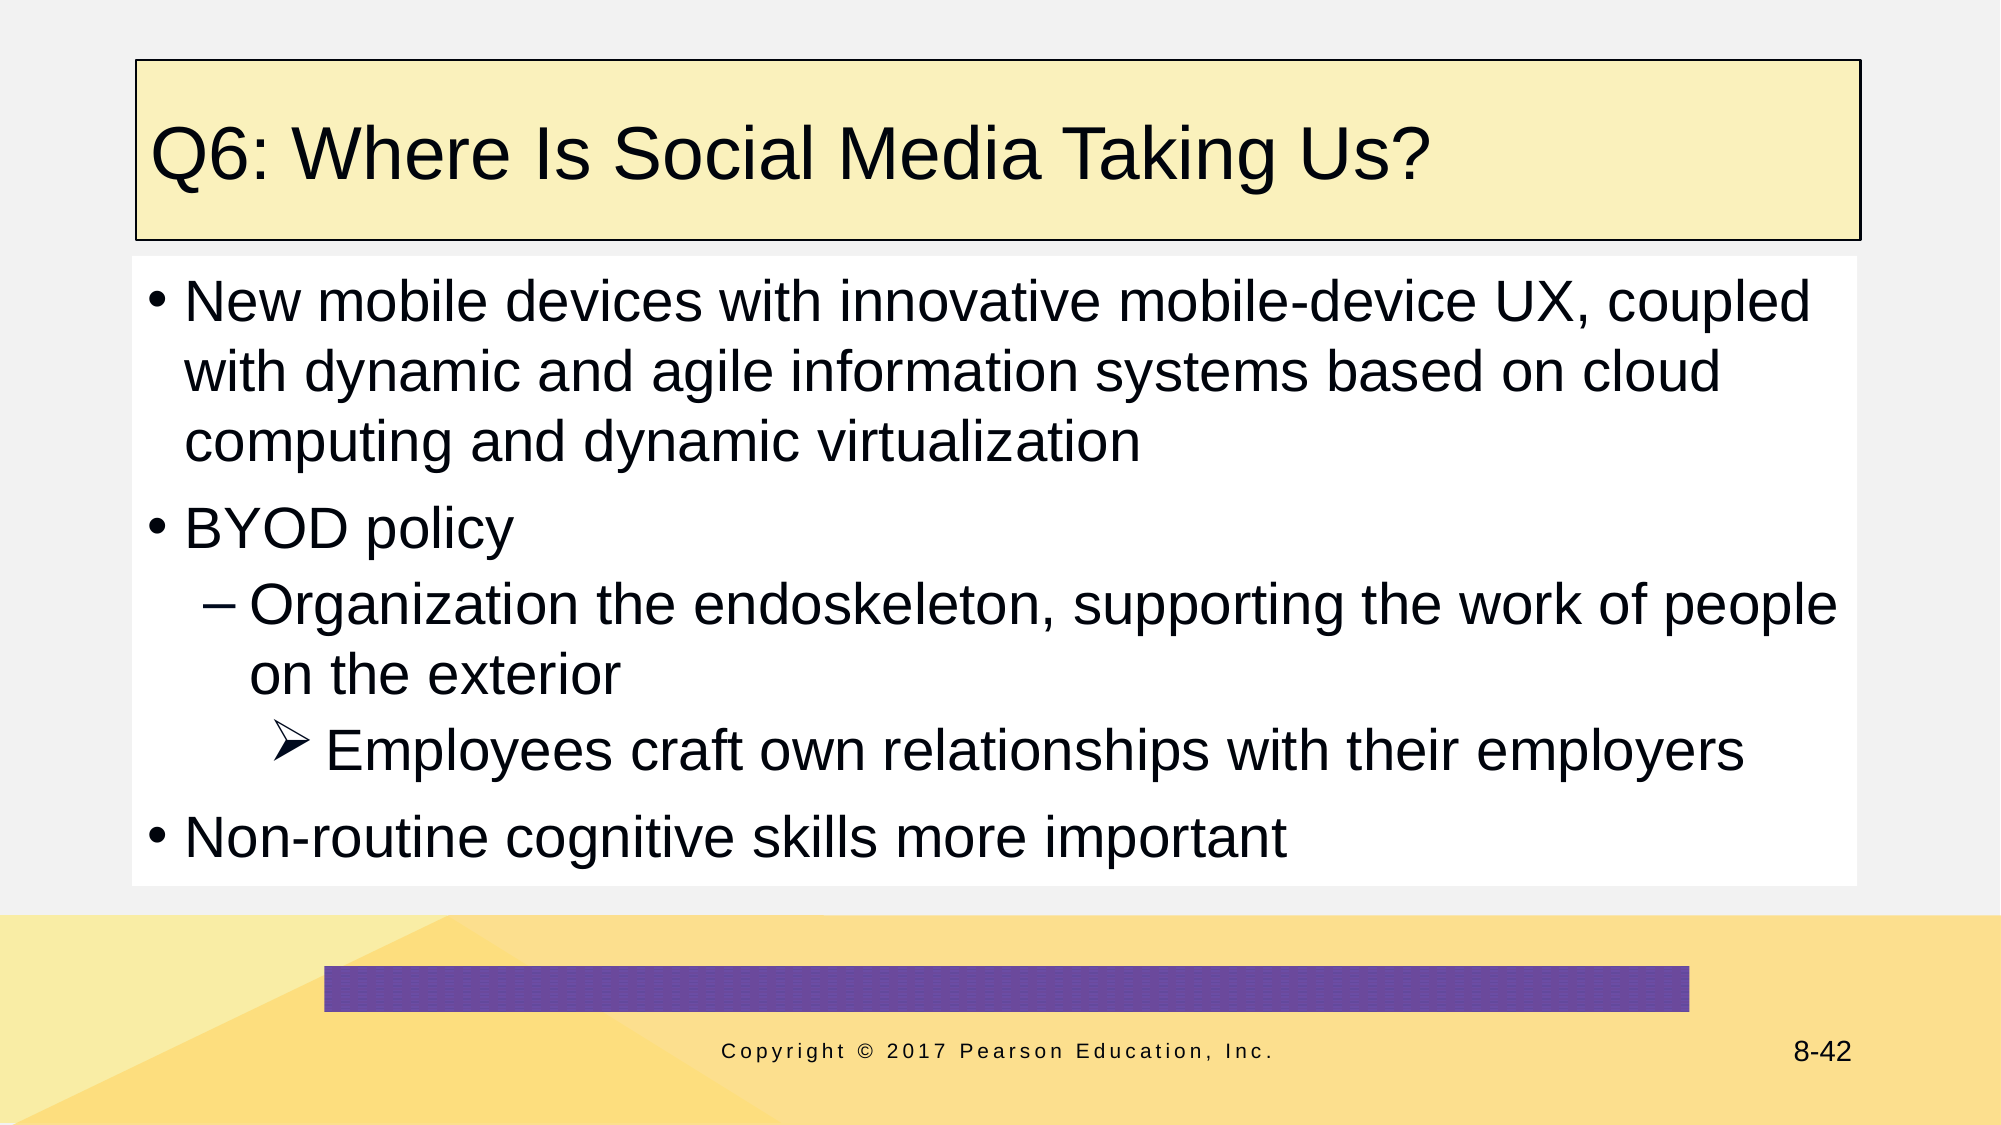

# Q6: Where Is Social Media Taking Us?
New mobile devices with innovative mobile-device UX, coupled with dynamic and agile information systems based on cloud  computing and dynamic virtualization
BYOD policy
Organization the endoskeleton, supporting the work of people on the exterior
Employees craft own relationships with their employers
Non-routine cognitive skills more important
Copyright © 2017 Pearson Education, Inc.